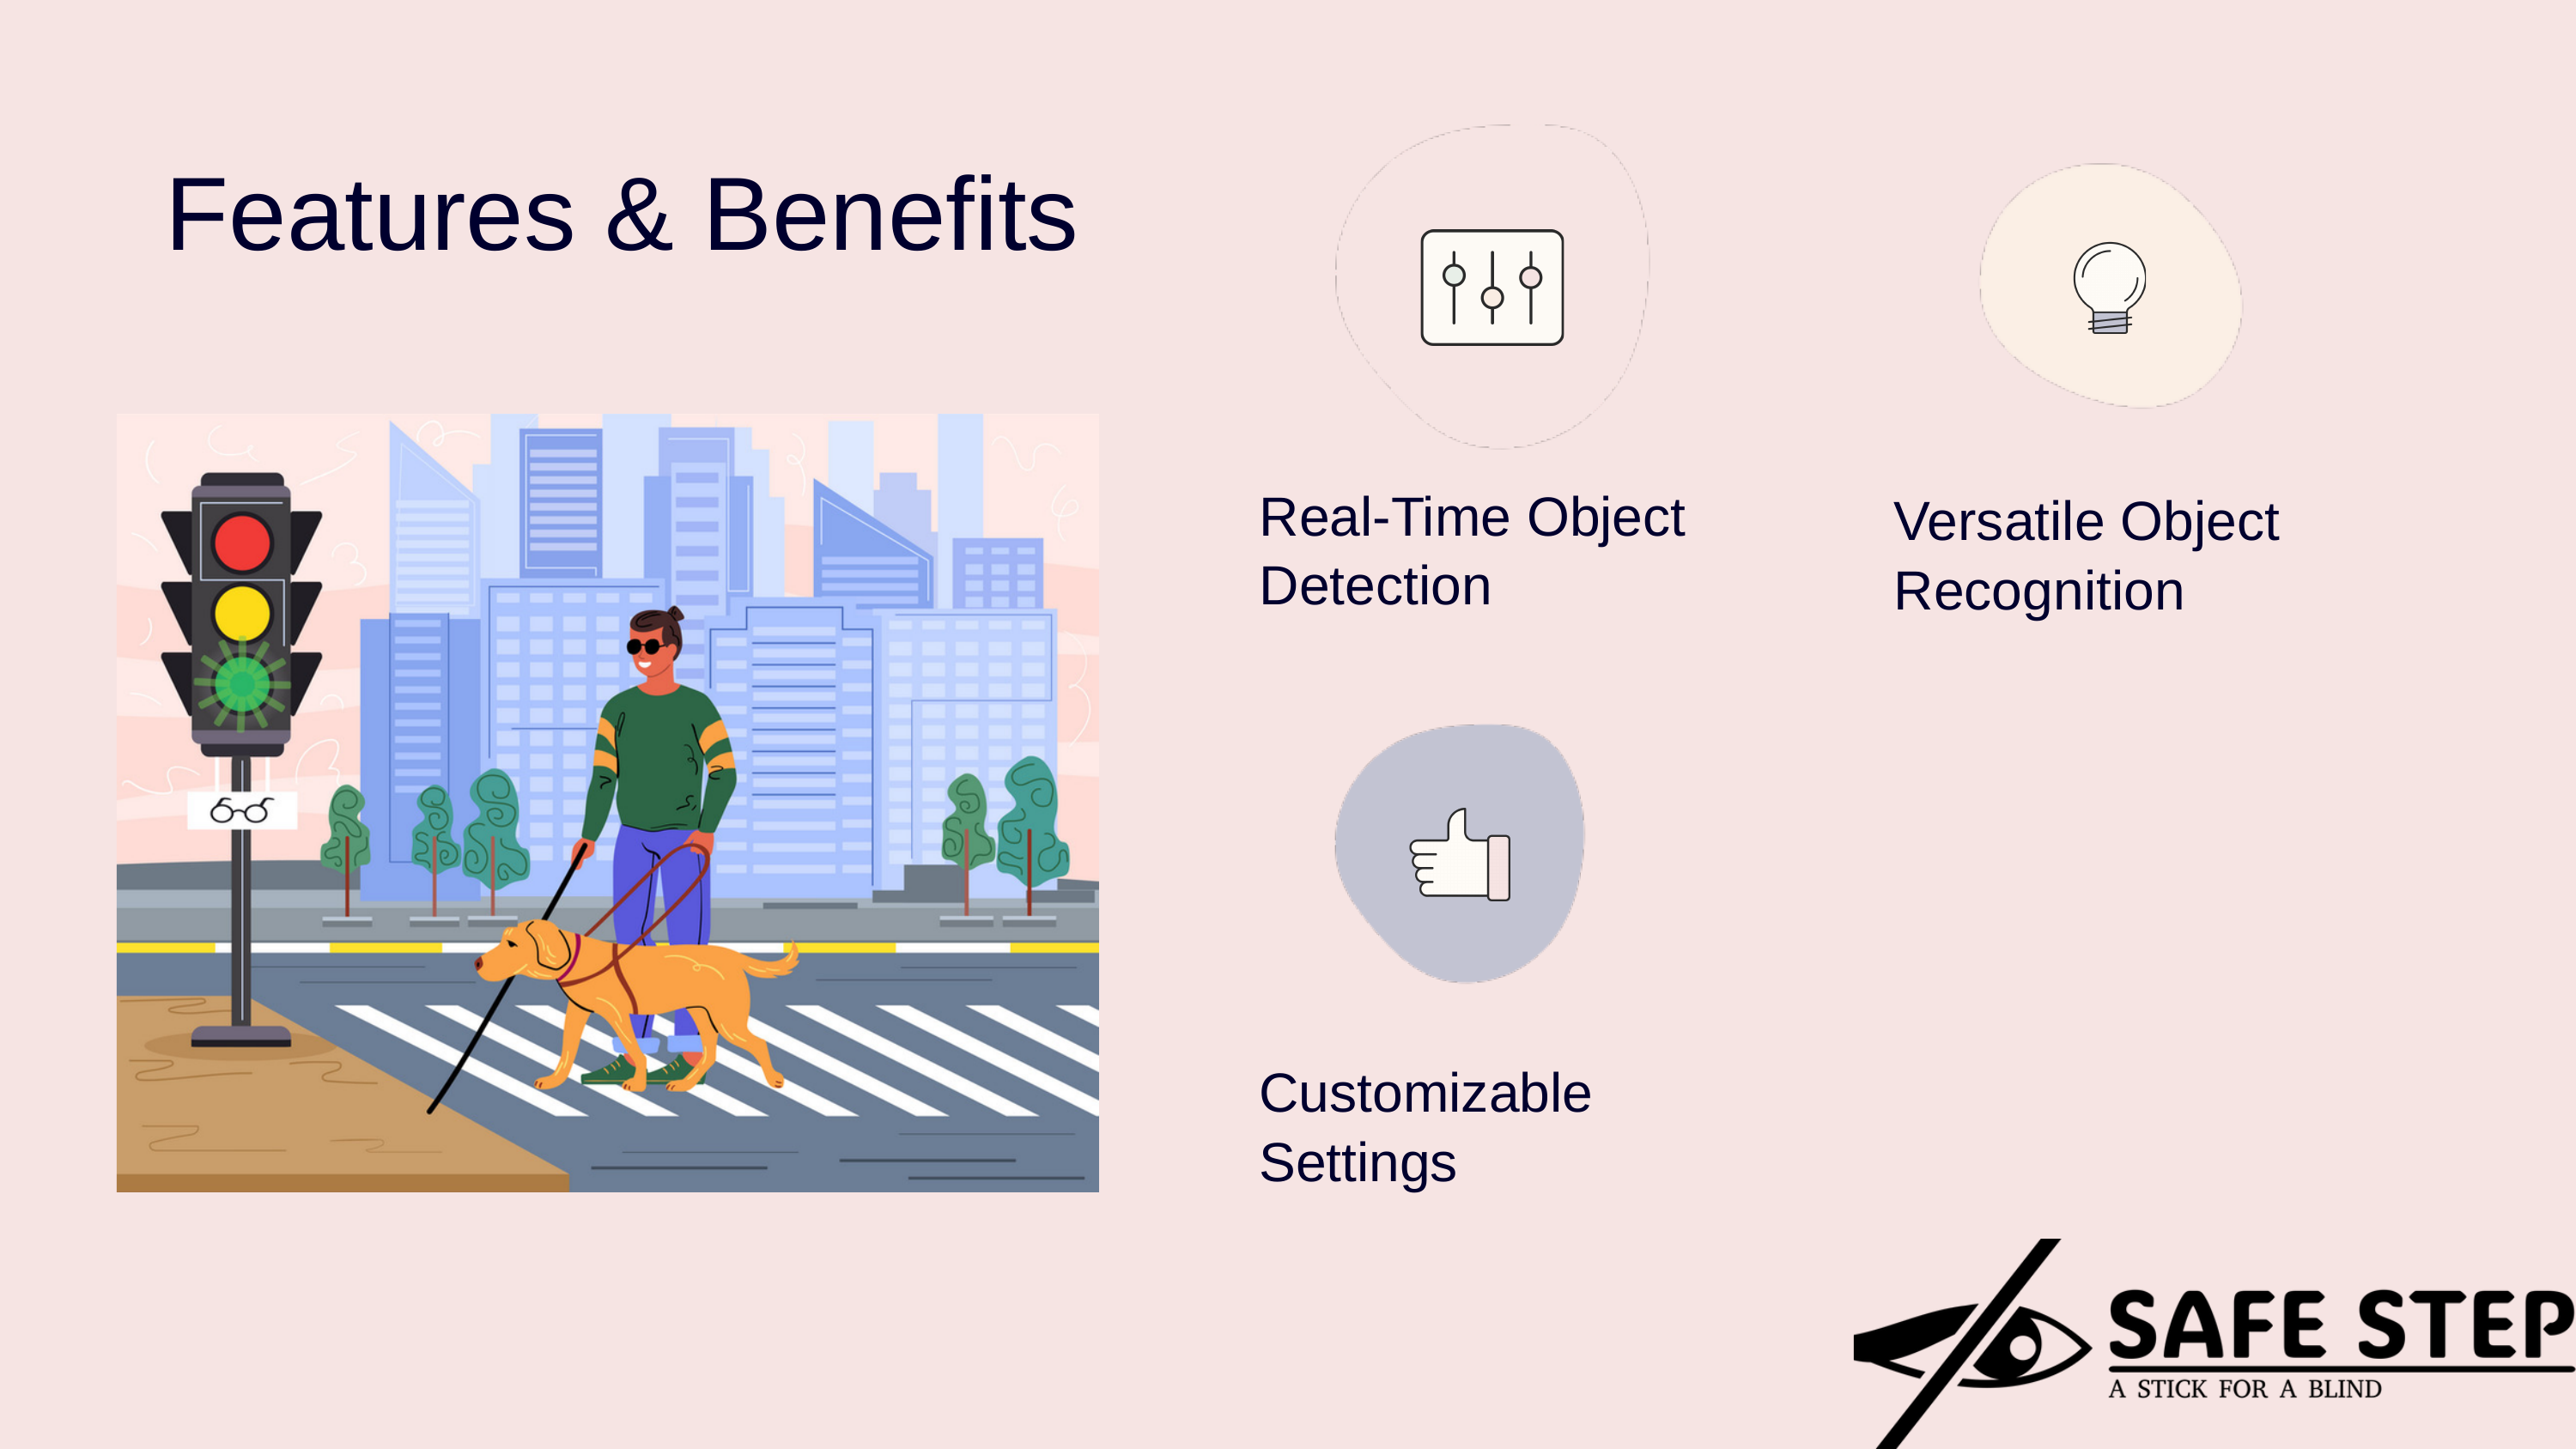

Features & Benefits

Real-Time Object Detection
Versatile Object Recognition

Customizable Settings